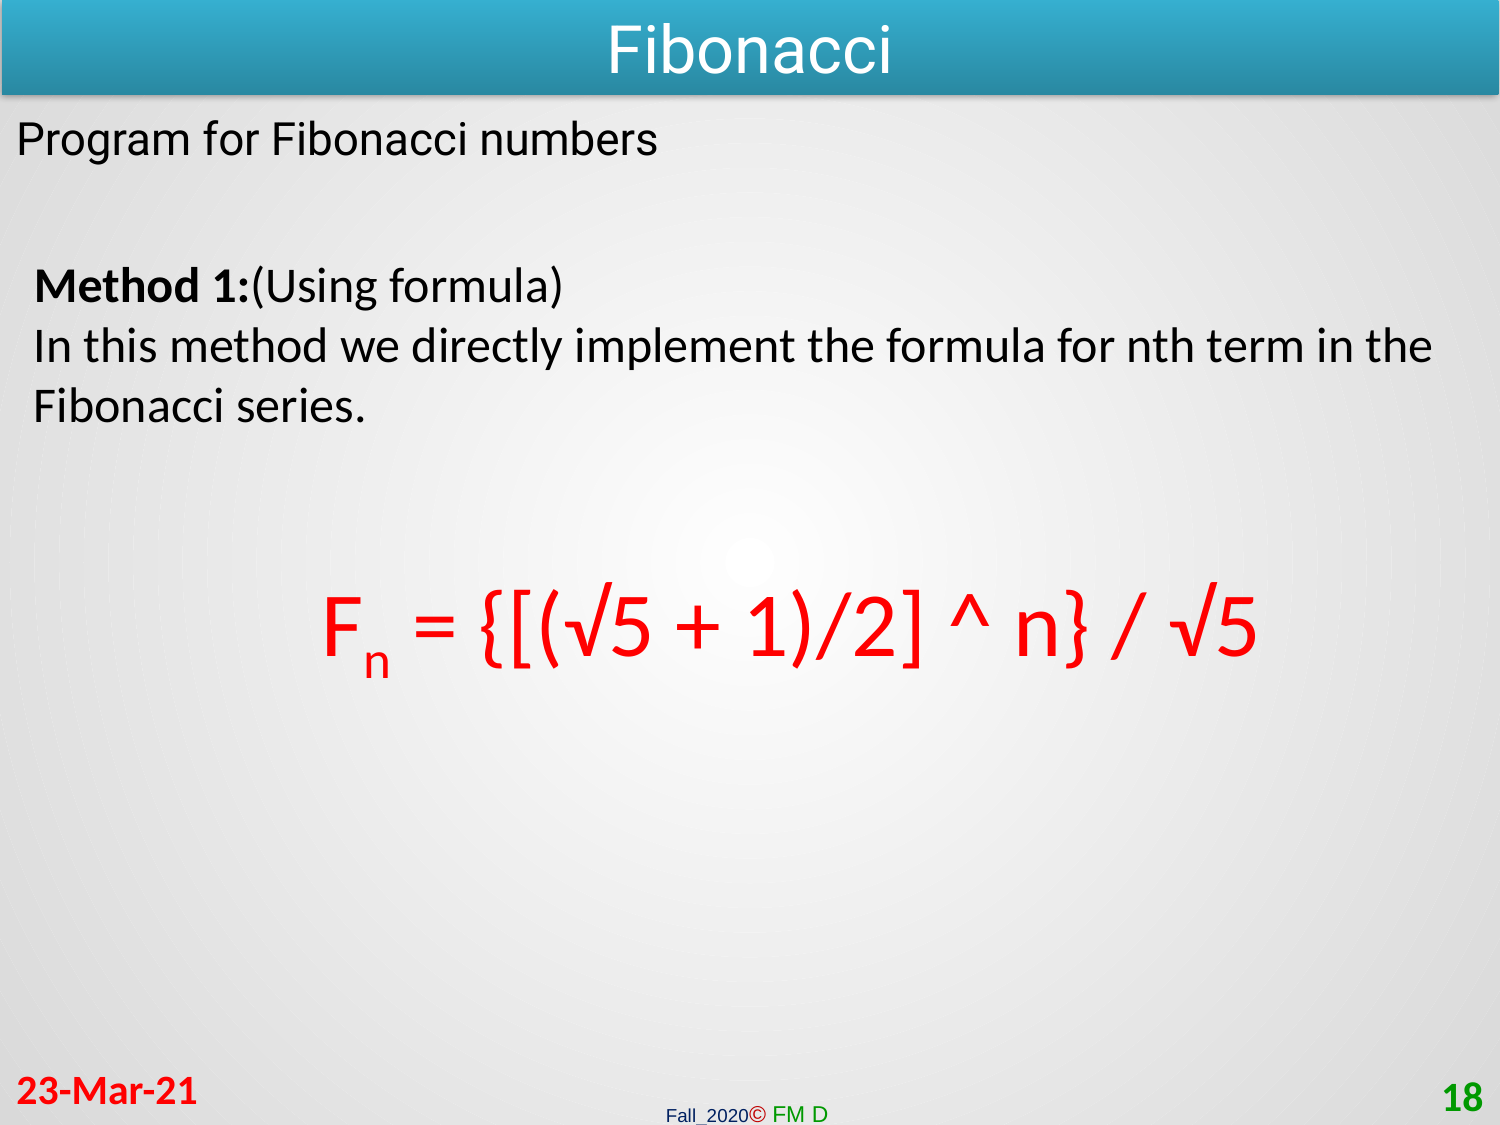

Fibonacci
Program for Fibonacci numbers

Method 1:(Using formula)
In this method we directly implement the formula for nth term in the Fibonacci series.
Fn = {[(√5 + 1)/2] ^ n} / √5
23-Mar-21
18